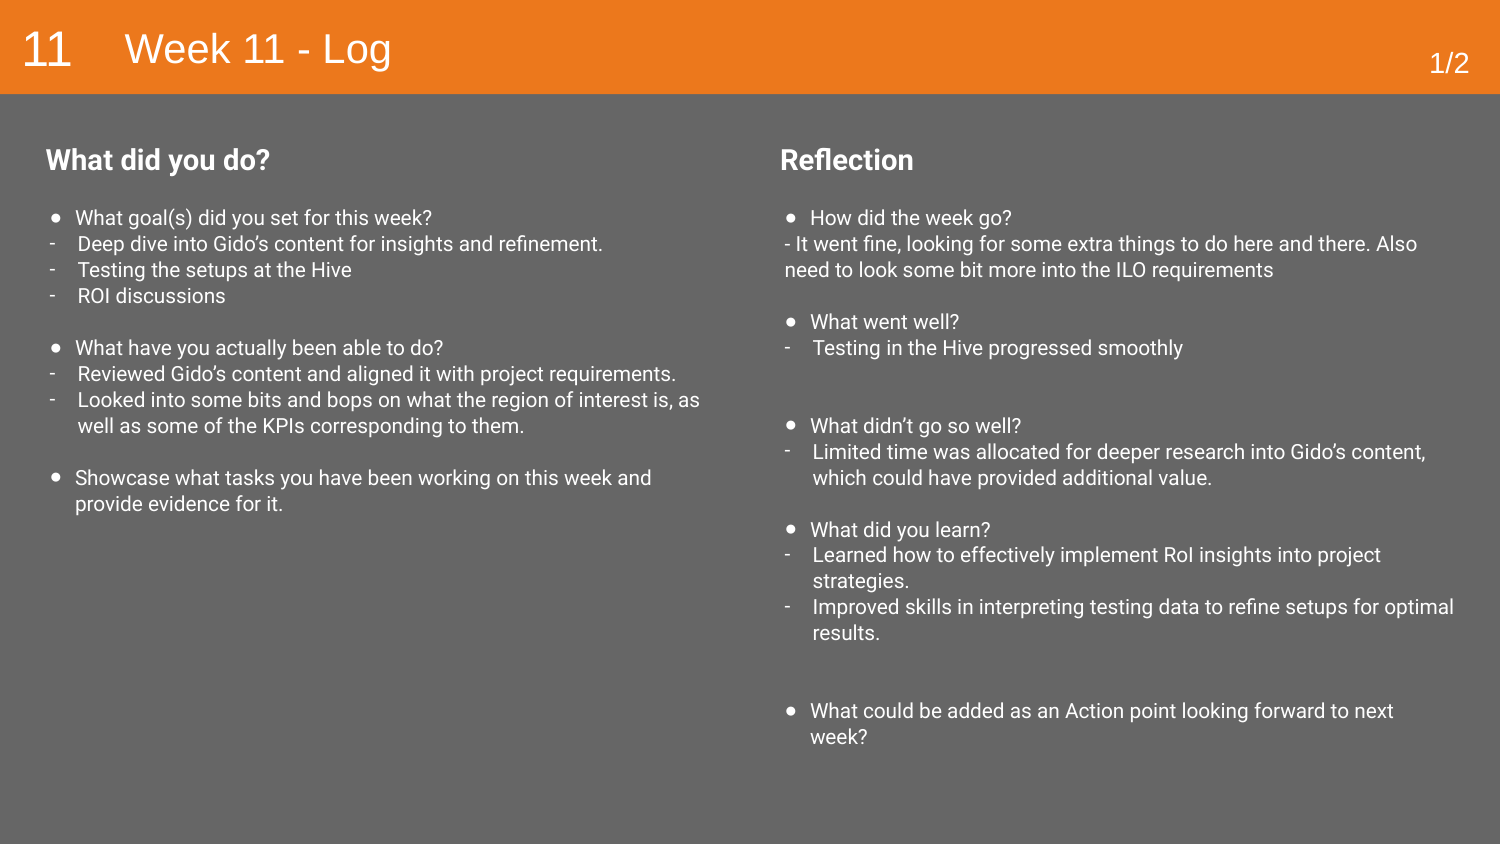

11
# Week 11 - Log
1/2

What did you do?
Reflection
What goal(s) did you set for this week?
Deep dive into Gido’s content for insights and refinement.
Testing the setups at the Hive
ROI discussions

What have you actually been able to do?
Reviewed Gido’s content and aligned it with project requirements.
Looked into some bits and bops on what the region of interest is, as well as some of the KPIs corresponding to them.

Showcase what tasks you have been working on this week and provide evidence for it.
How did the week go?
- It went fine, looking for some extra things to do here and there. Also need to look some bit more into the ILO requirements

What went well?
Testing in the Hive progressed smoothly

What didn’t go so well?
Limited time was allocated for deeper research into Gido’s content, which could have provided additional value.

What did you learn?
Learned how to effectively implement RoI insights into project strategies.
Improved skills in interpreting testing data to refine setups for optimal results.

What could be added as an Action point looking forward to next week?